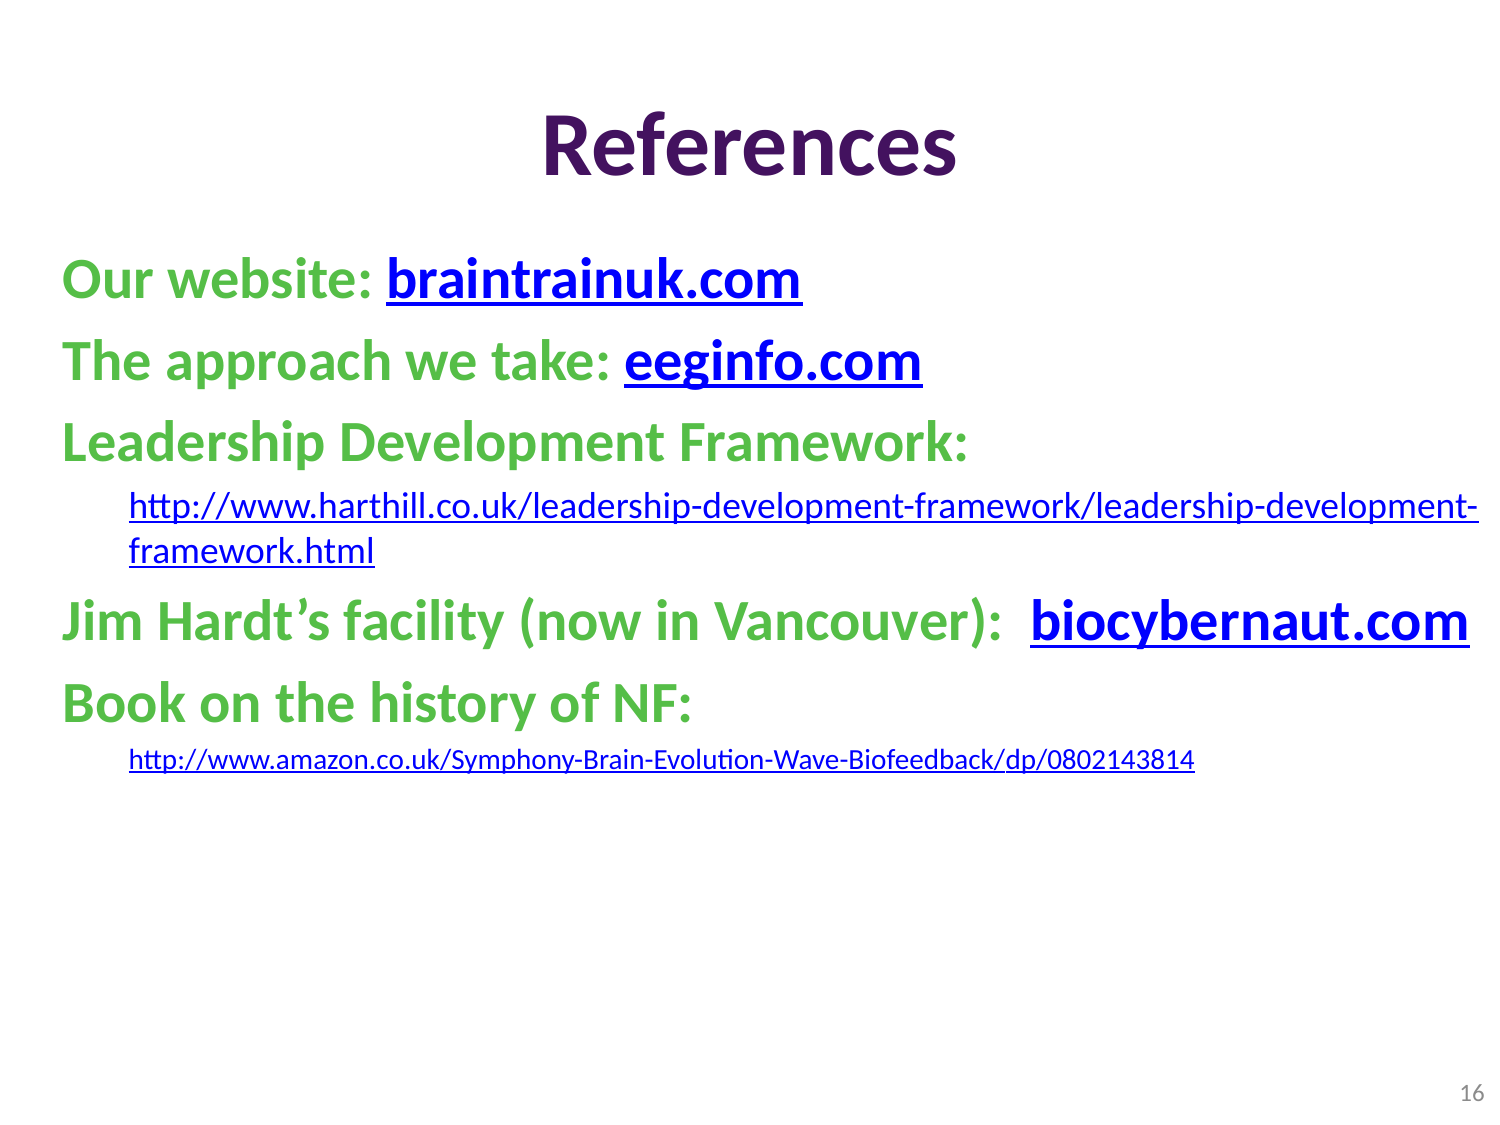

# References
Our website: braintrainuk.com
The approach we take: eeginfo.com
Leadership Development Framework:
http://www.harthill.co.uk/leadership-development-framework/leadership-development-framework.html
Jim Hardt’s facility (now in Vancouver):  biocybernaut.com
Book on the history of NF:
http://www.amazon.co.uk/Symphony-Brain-Evolution-Wave-Biofeedback/dp/0802143814

16